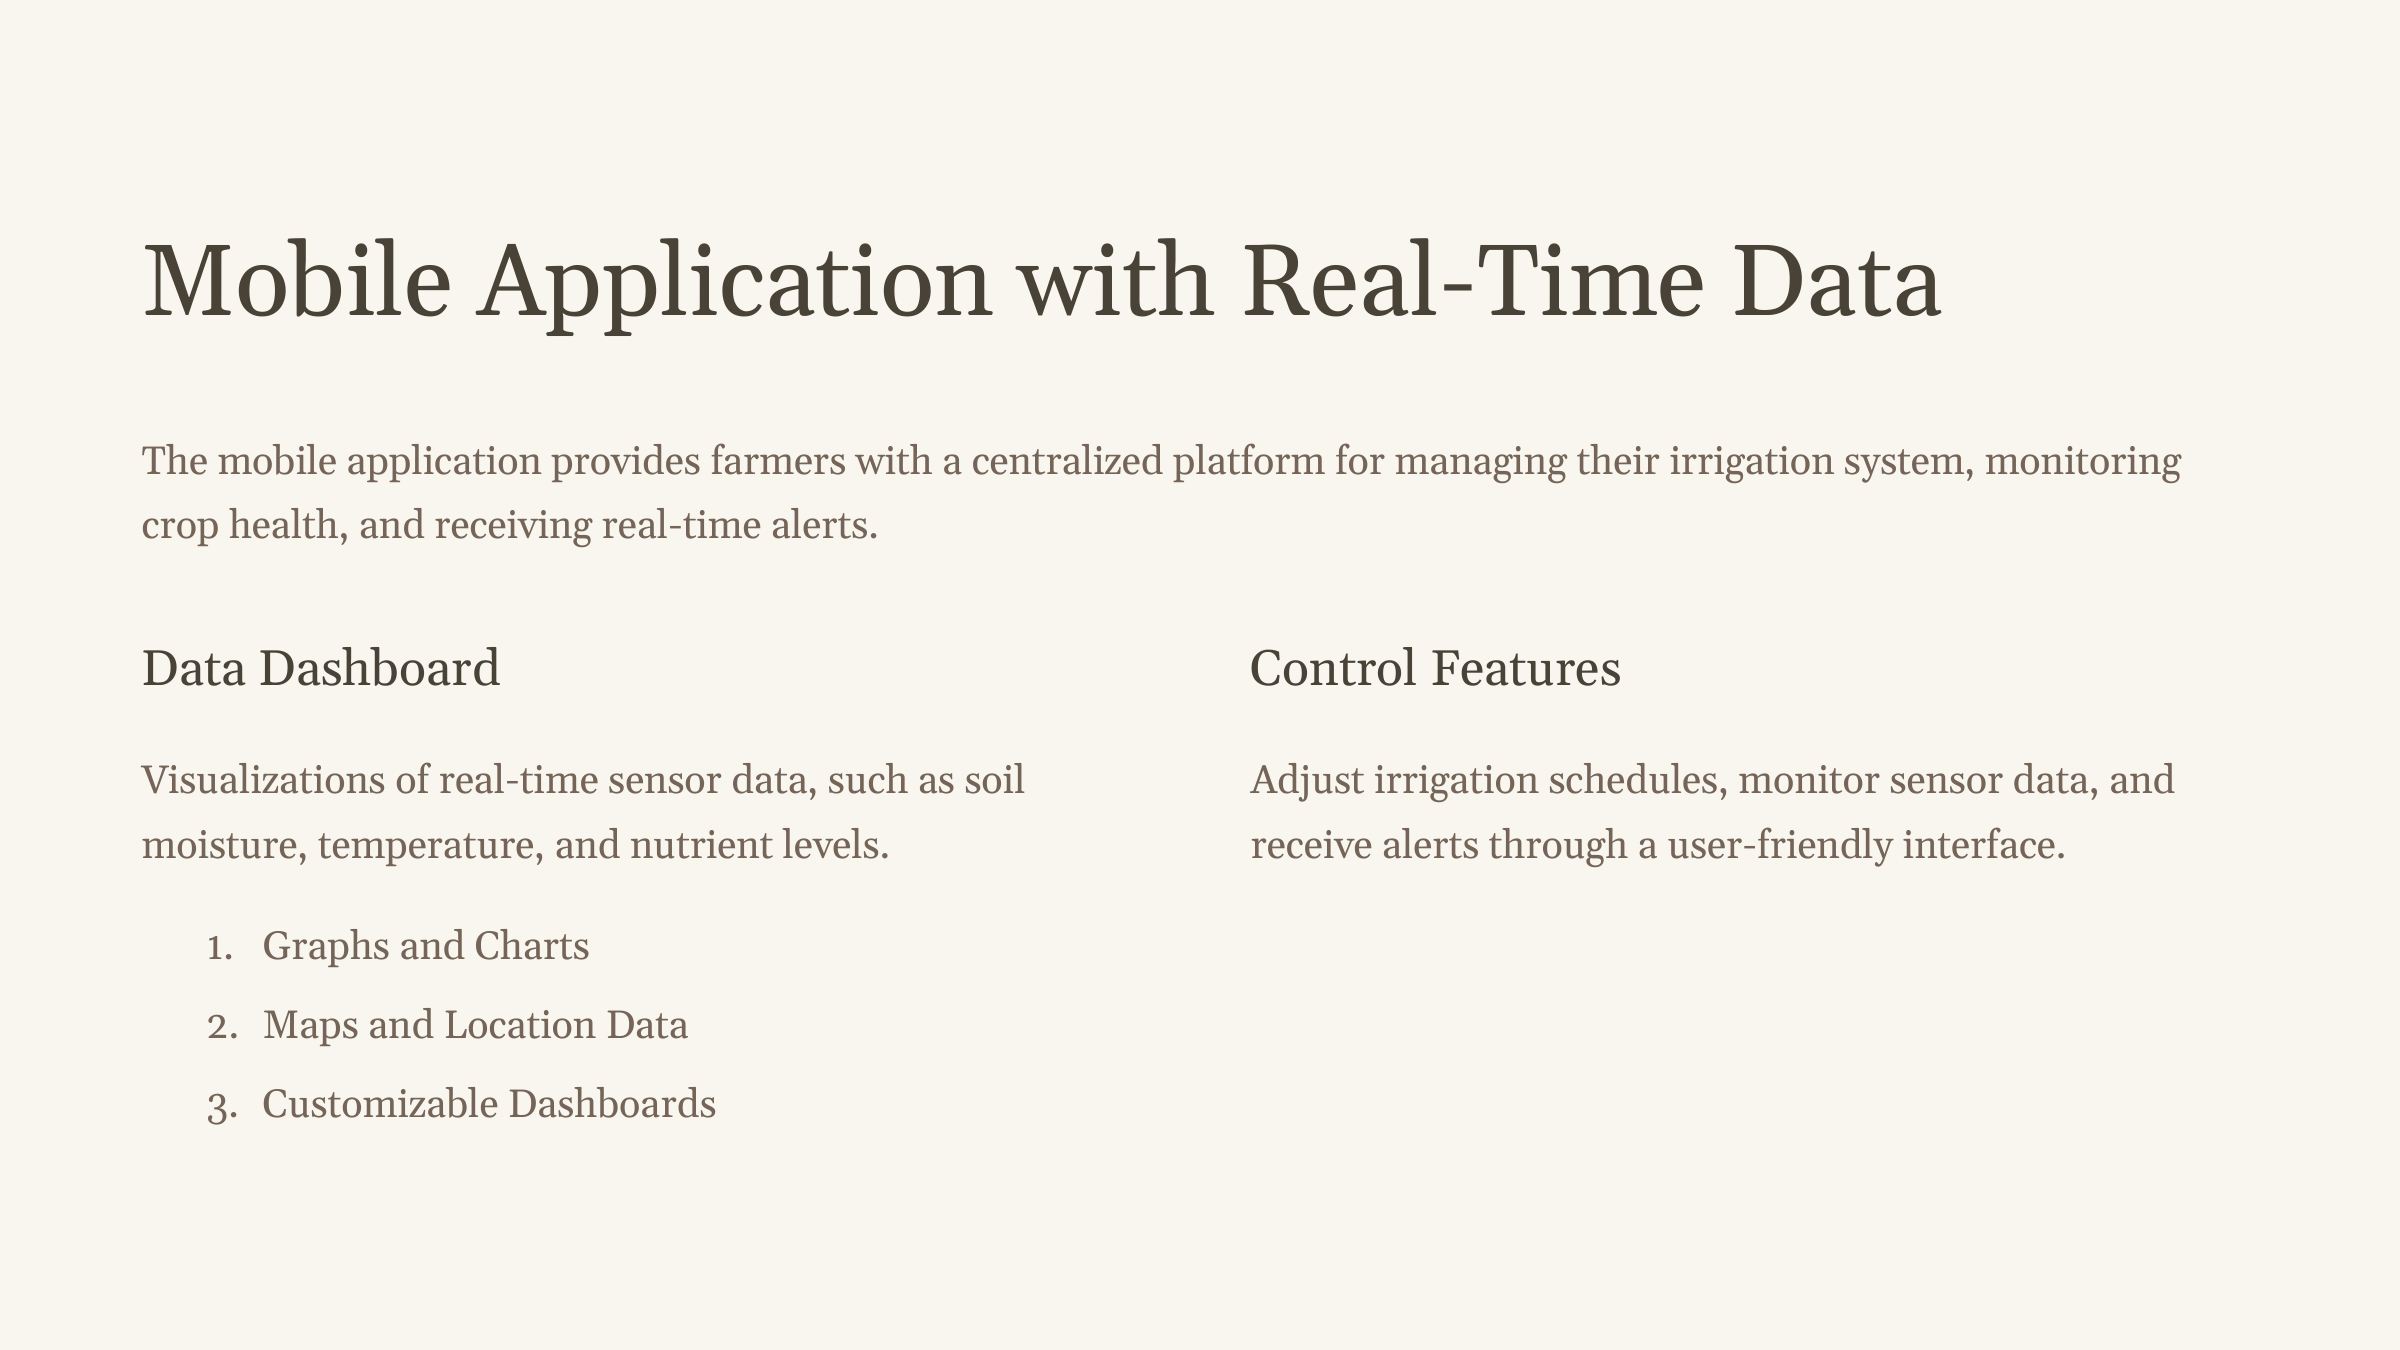

Mobile Application with Real-Time Data
The mobile application provides farmers with a centralized platform for managing their irrigation system, monitoring crop health, and receiving real-time alerts.
Data Dashboard
Control Features
Visualizations of real-time sensor data, such as soil moisture, temperature, and nutrient levels.
Adjust irrigation schedules, monitor sensor data, and receive alerts through a user-friendly interface.
Graphs and Charts
Maps and Location Data
Customizable Dashboards